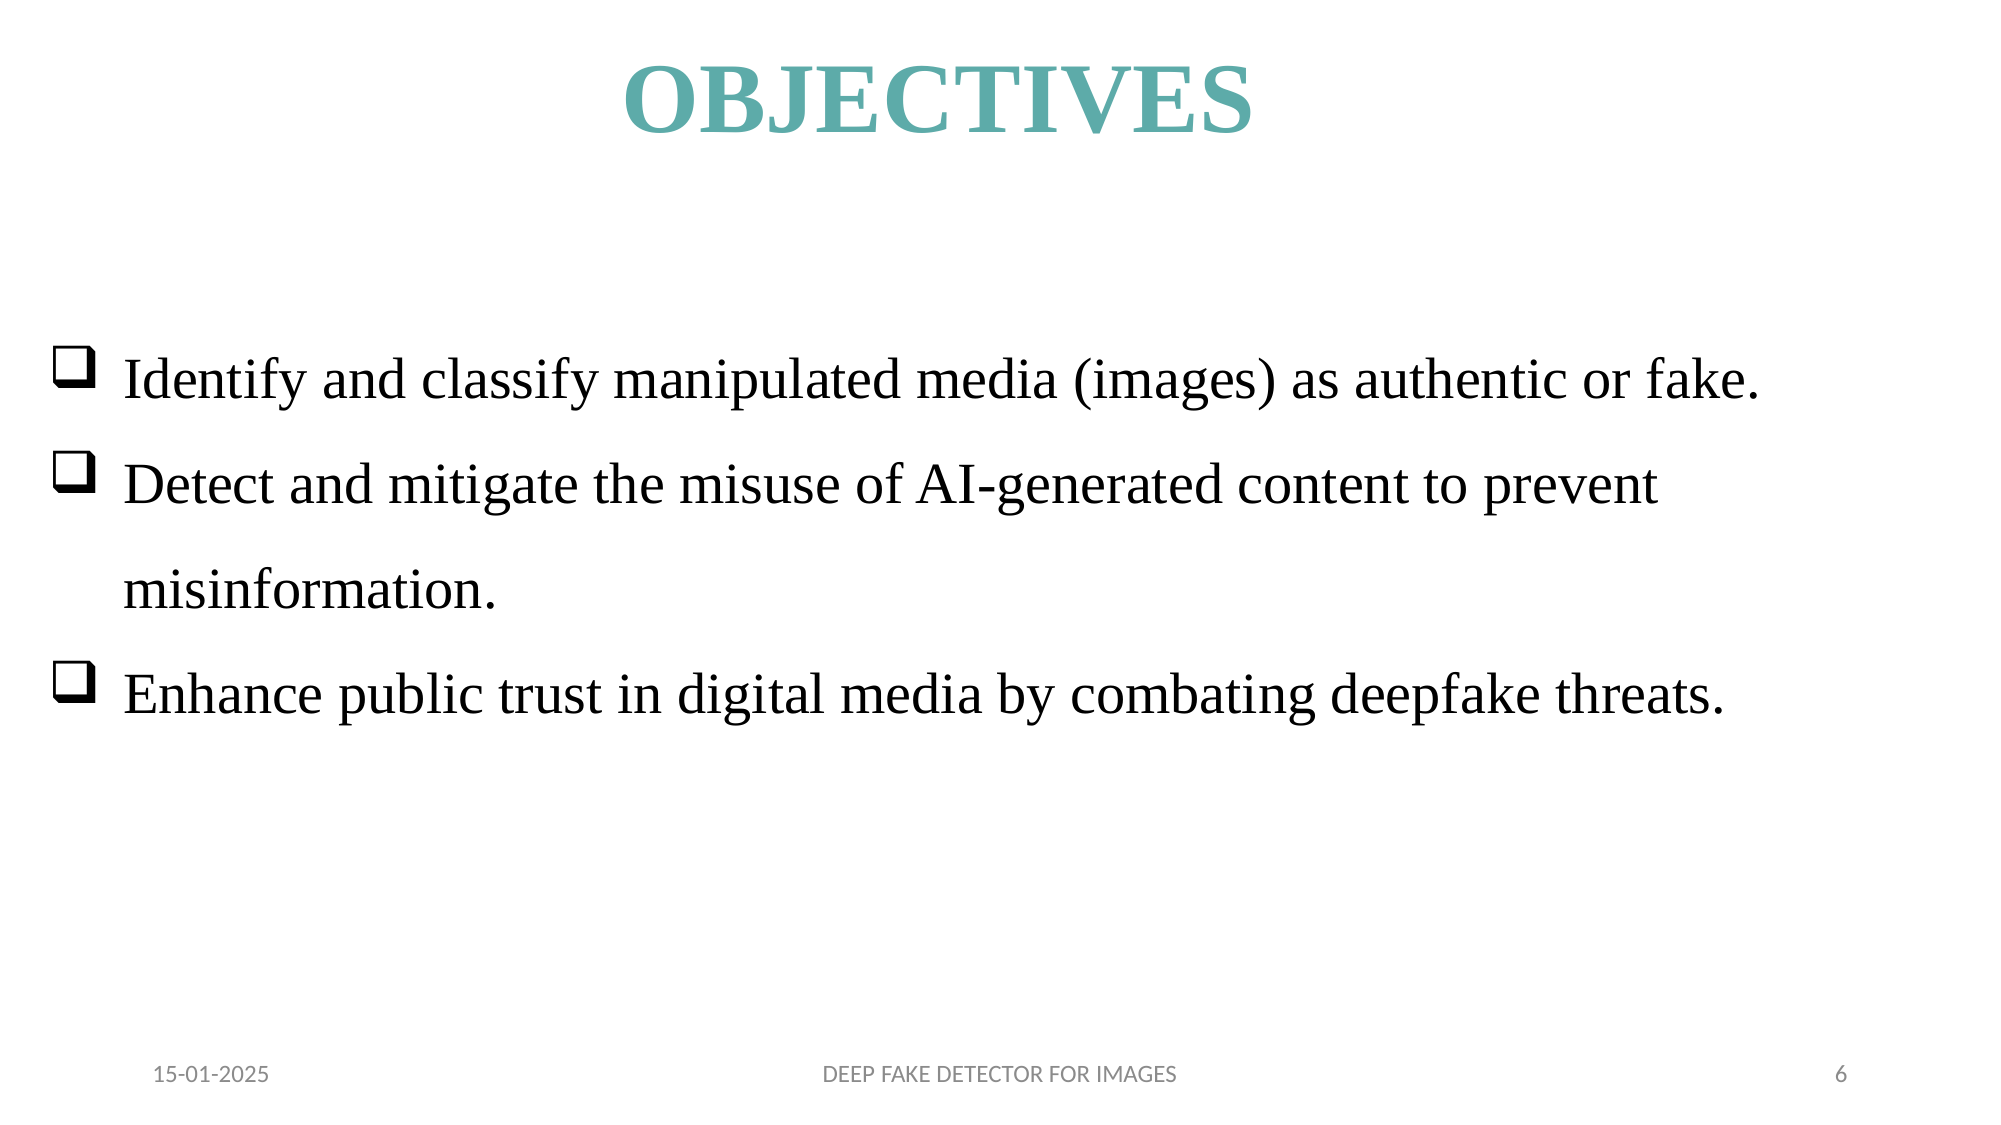

# OBJECTIVES

Identify and classify manipulated media (images) as authentic or fake.
Detect and mitigate the misuse of AI-generated content to prevent misinformation.
Enhance public trust in digital media by combating deepfake threats.

15-01-2025
DEEP FAKE DETECTOR FOR IMAGES
6